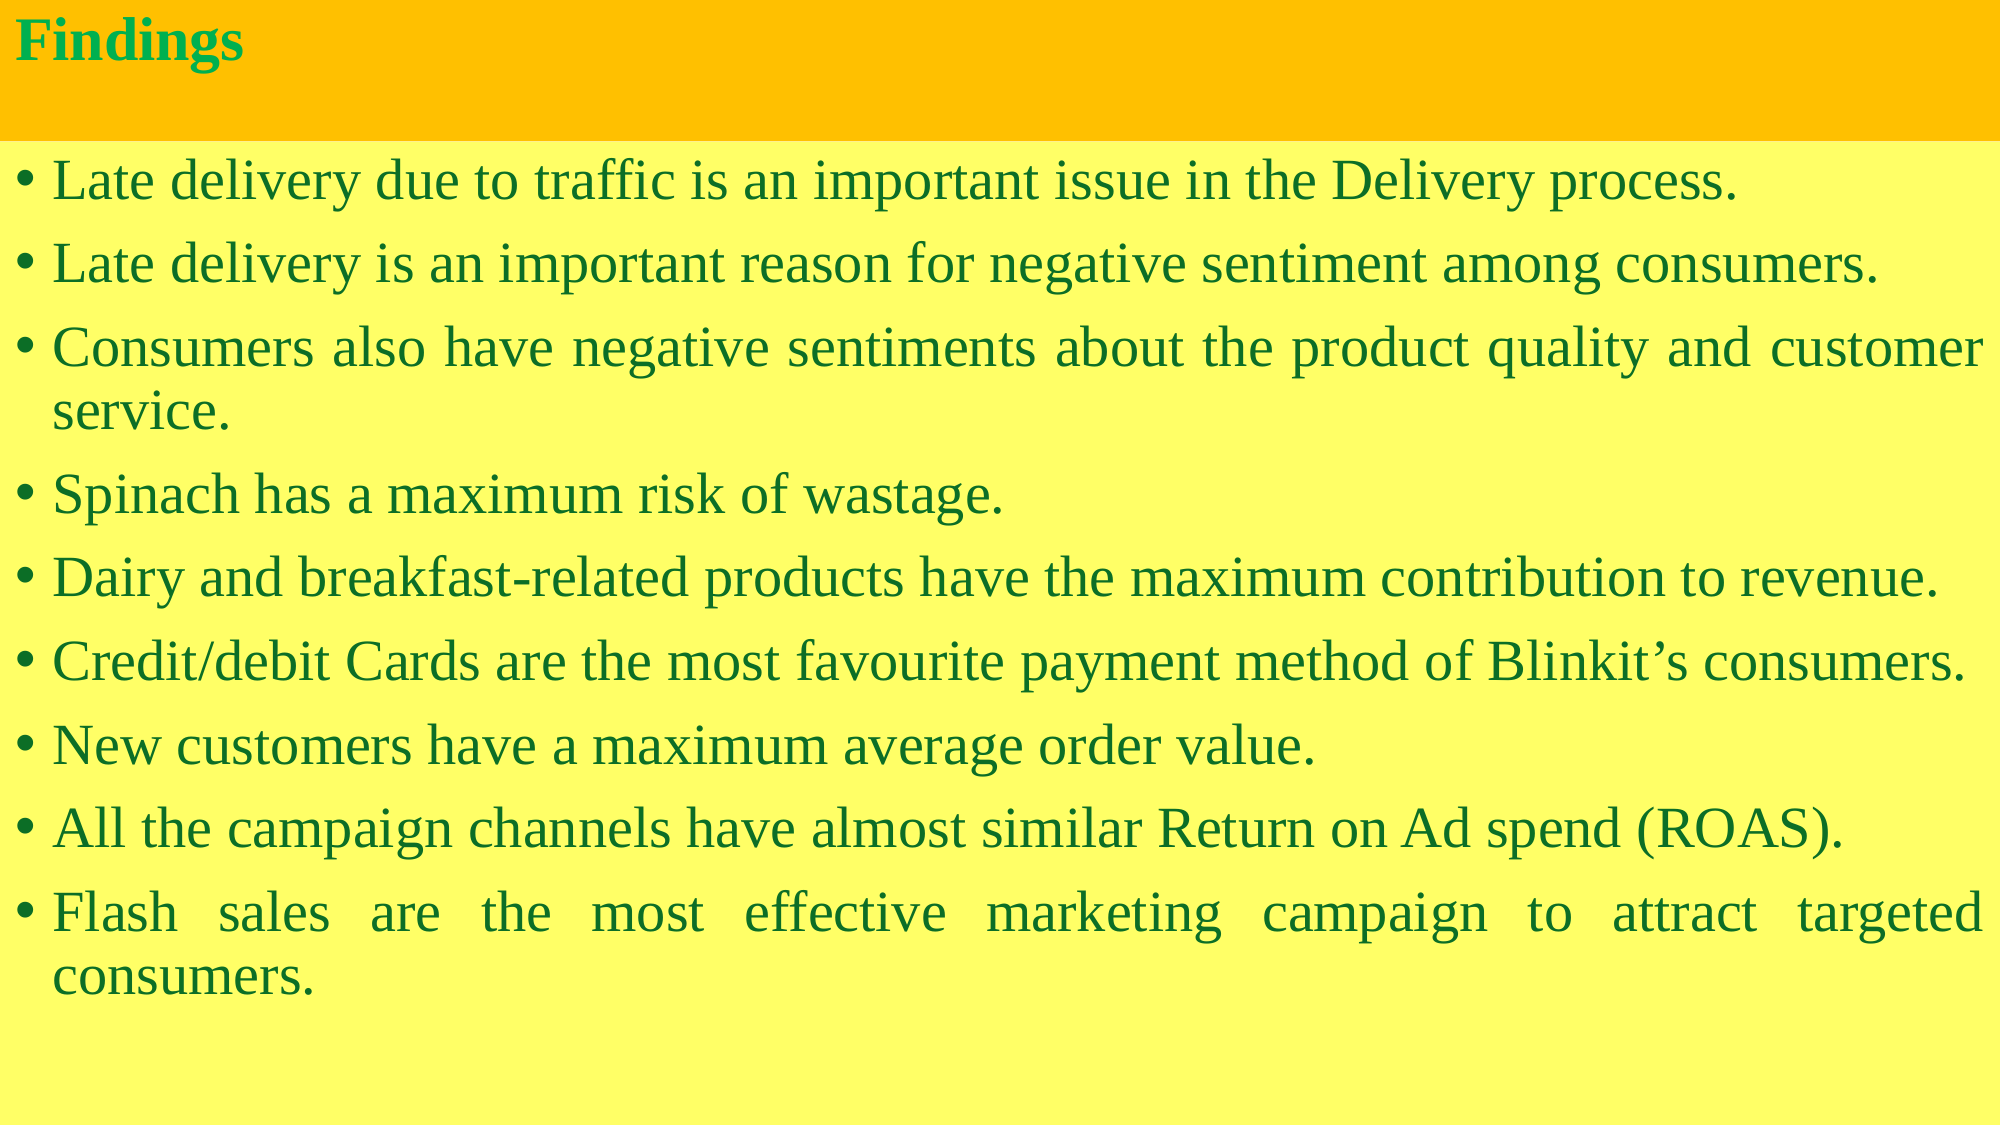

# Findings
Late delivery due to traffic is an important issue in the Delivery process.
Late delivery is an important reason for negative sentiment among consumers.
Consumers also have negative sentiments about the product quality and customer service.
Spinach has a maximum risk of wastage.
Dairy and breakfast-related products have the maximum contribution to revenue.
Credit/debit Cards are the most favourite payment method of Blinkit’s consumers.
New customers have a maximum average order value.
All the campaign channels have almost similar Return on Ad spend (ROAS).
Flash sales are the most effective marketing campaign to attract targeted consumers.